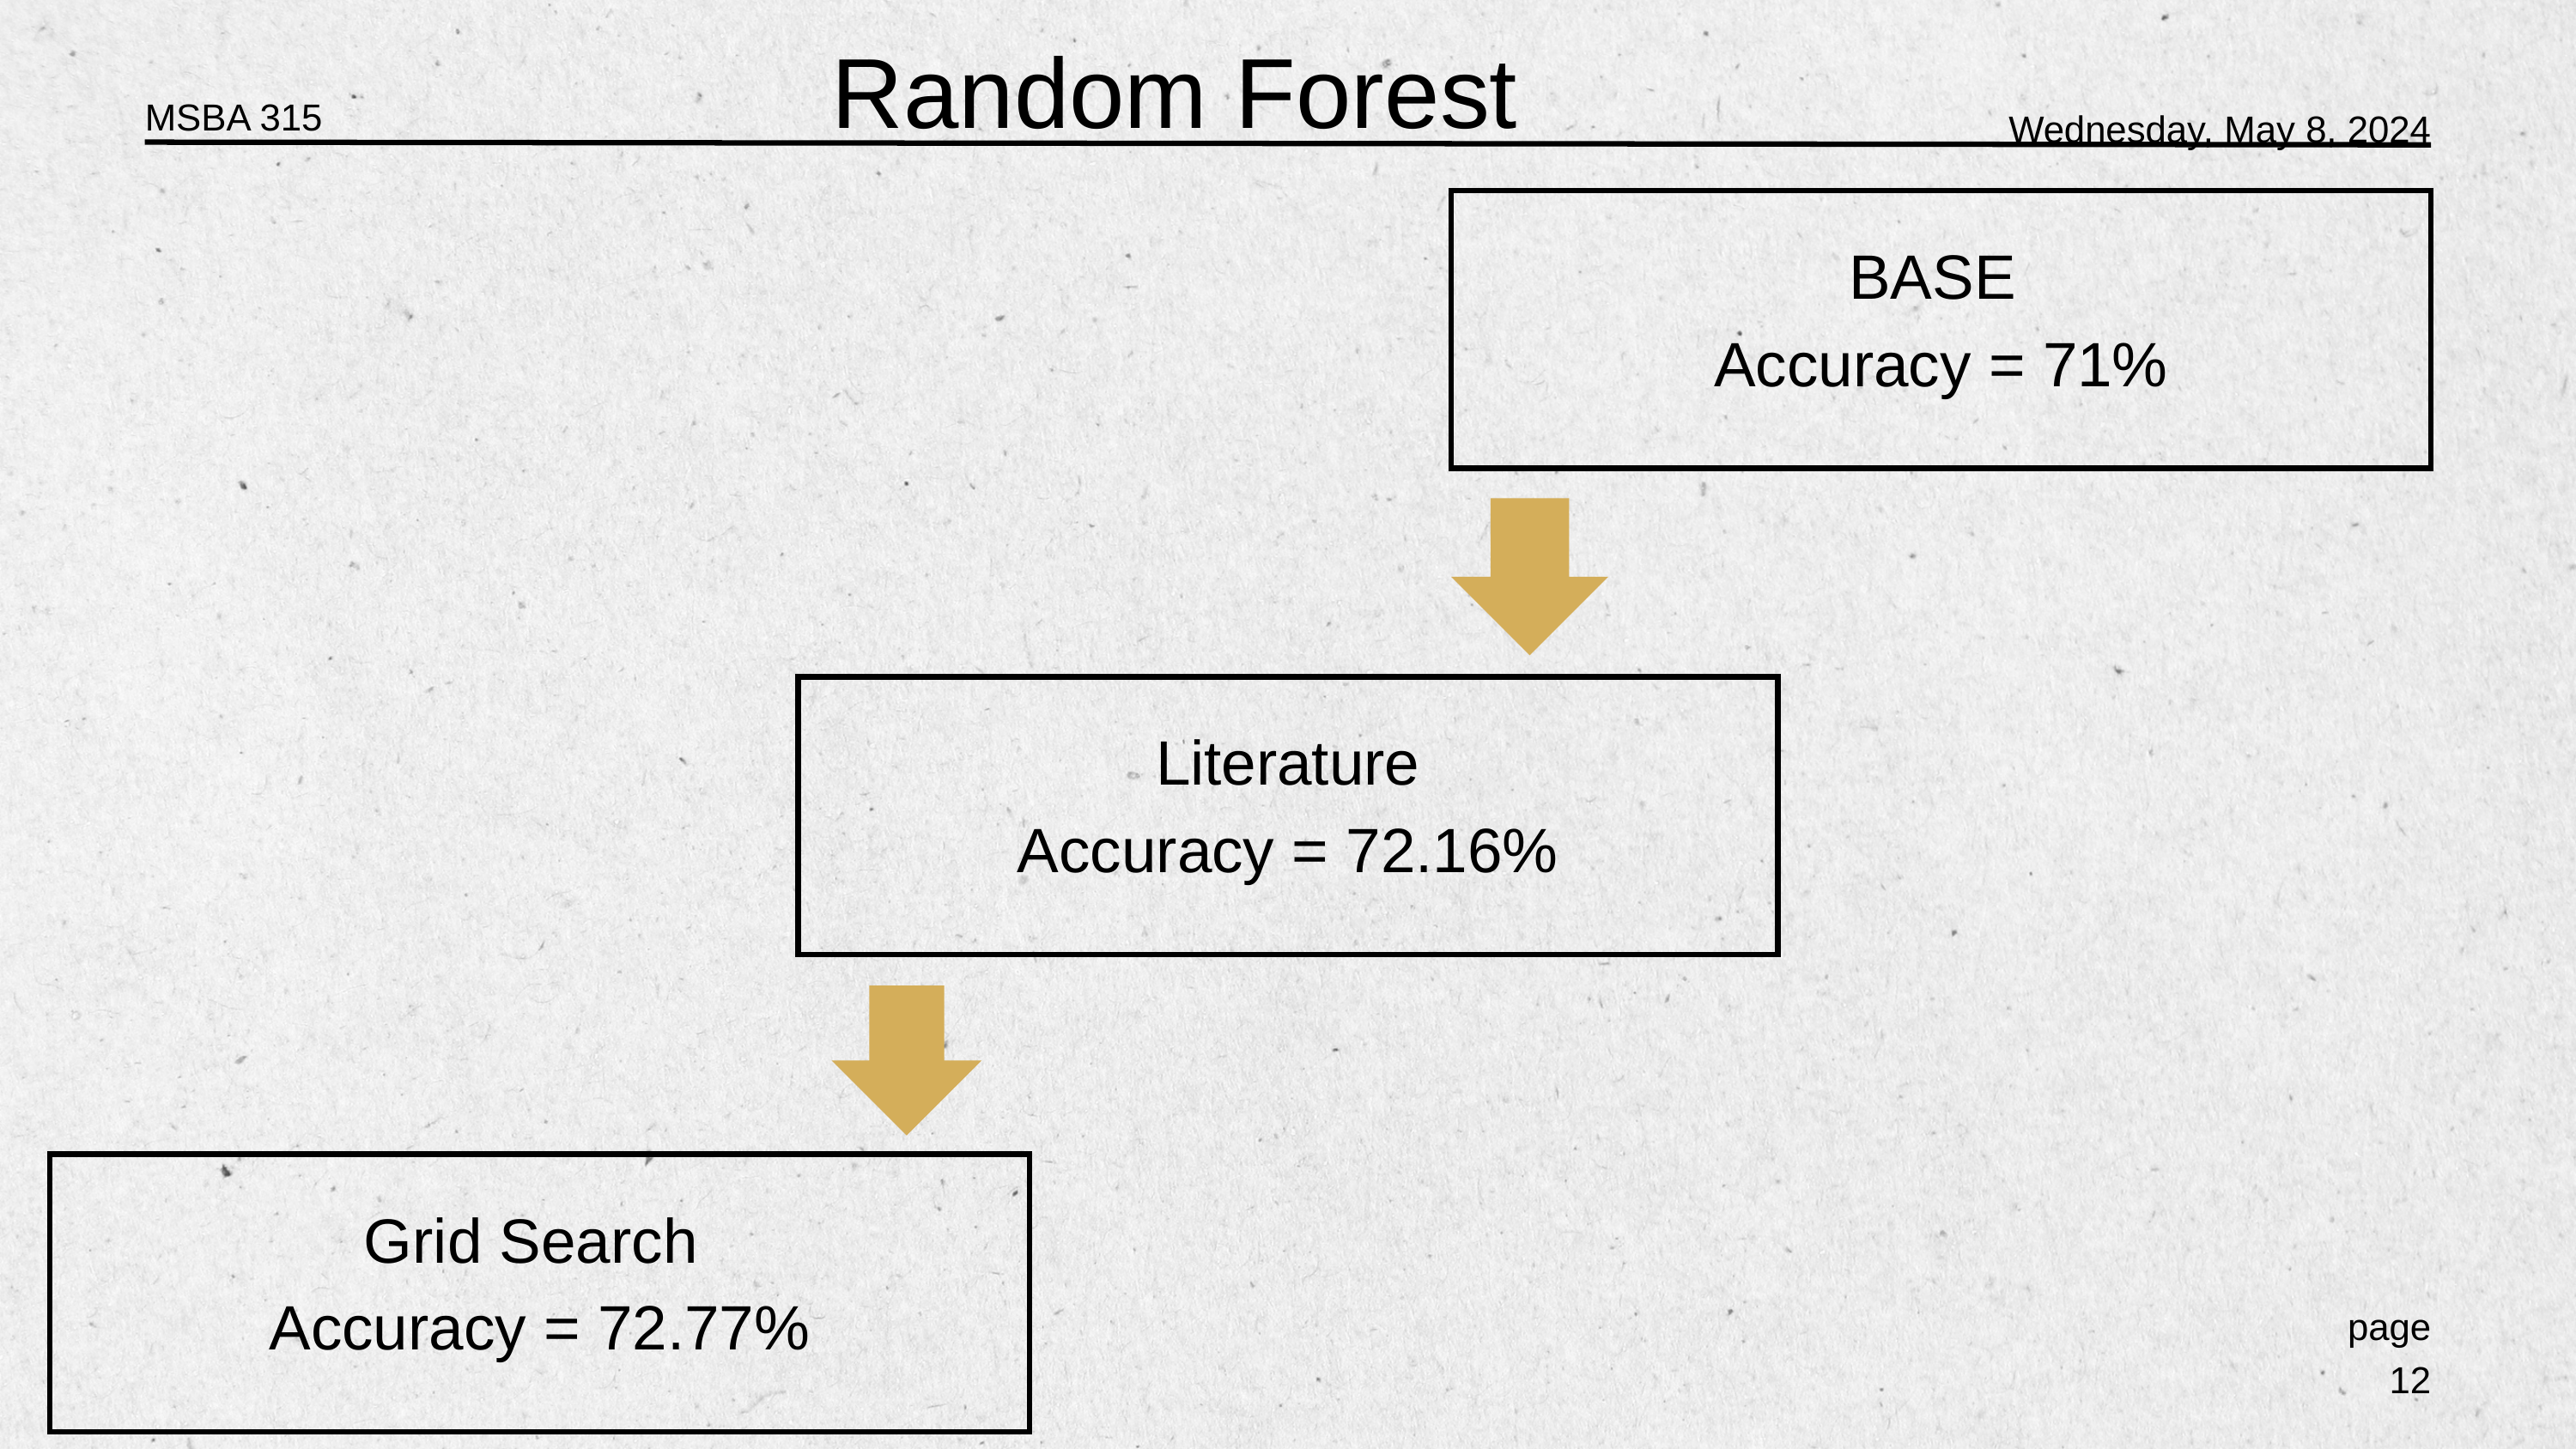

Random Forest
MSBA 315

Wednesday, May 8, 2024

BASE
Accuracy = 71%

Literature
Accuracy = 72.16%

Grid Search
Accuracy = 72.77%
page 12